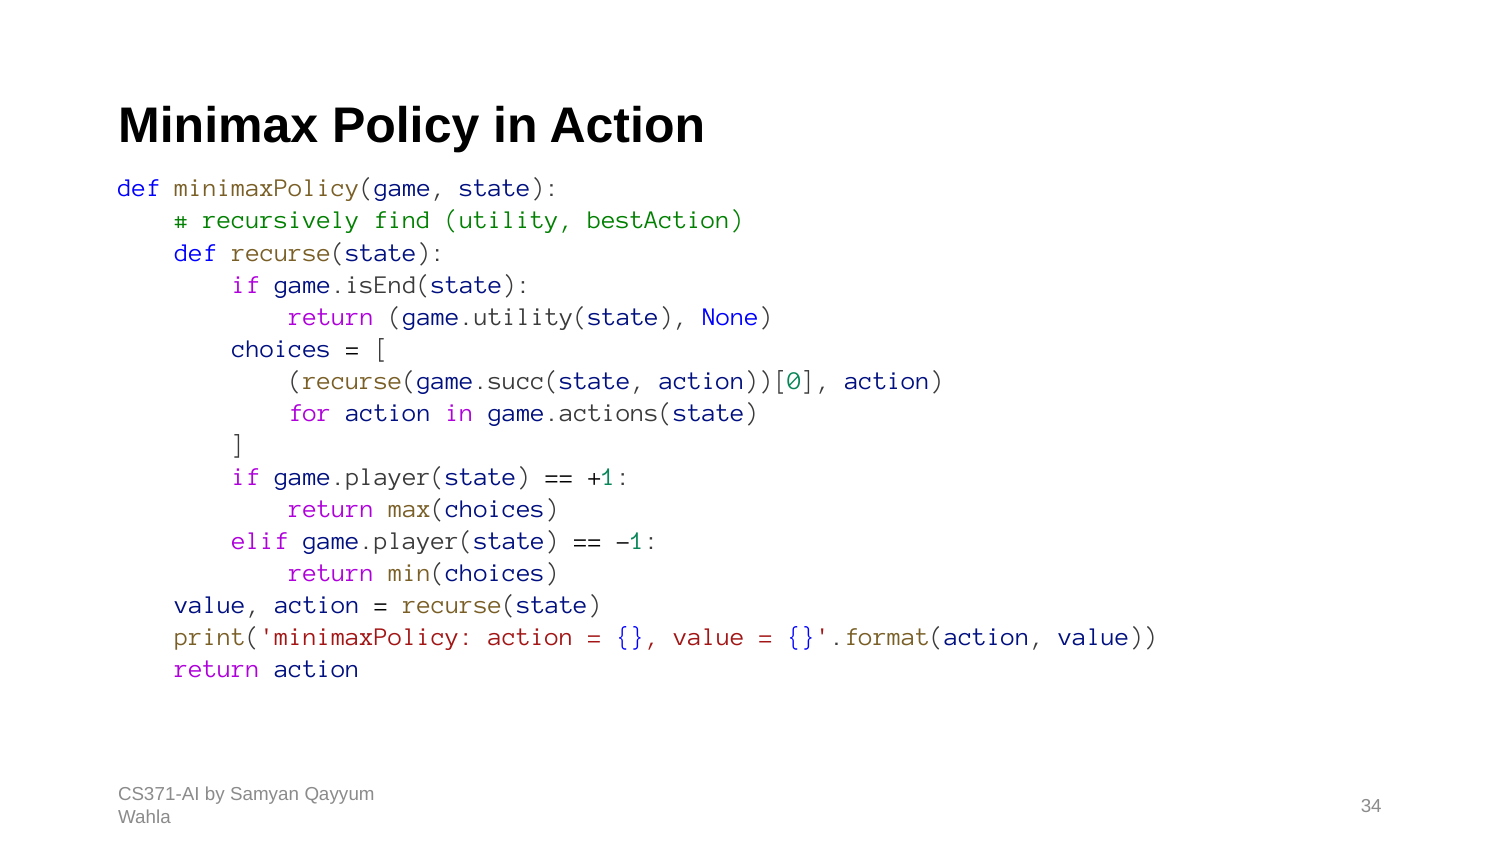

# Minimax Policy in Action
def minimaxPolicy(game, state):
    # recursively find (utility, bestAction)
    def recurse(state):
        if game.isEnd(state):
            return (game.utility(state), None)
        choices = [
            (recurse(game.succ(state, action))[0], action)
            for action in game.actions(state)
        ]
        if game.player(state) == +1:
            return max(choices)
        elif game.player(state) == -1:
            return min(choices)
    value, action = recurse(state)
    print('minimaxPolicy: action = {}, value = {}'.format(action, value))
    return action

CS371-AI by Samyan Qayyum Wahla
34